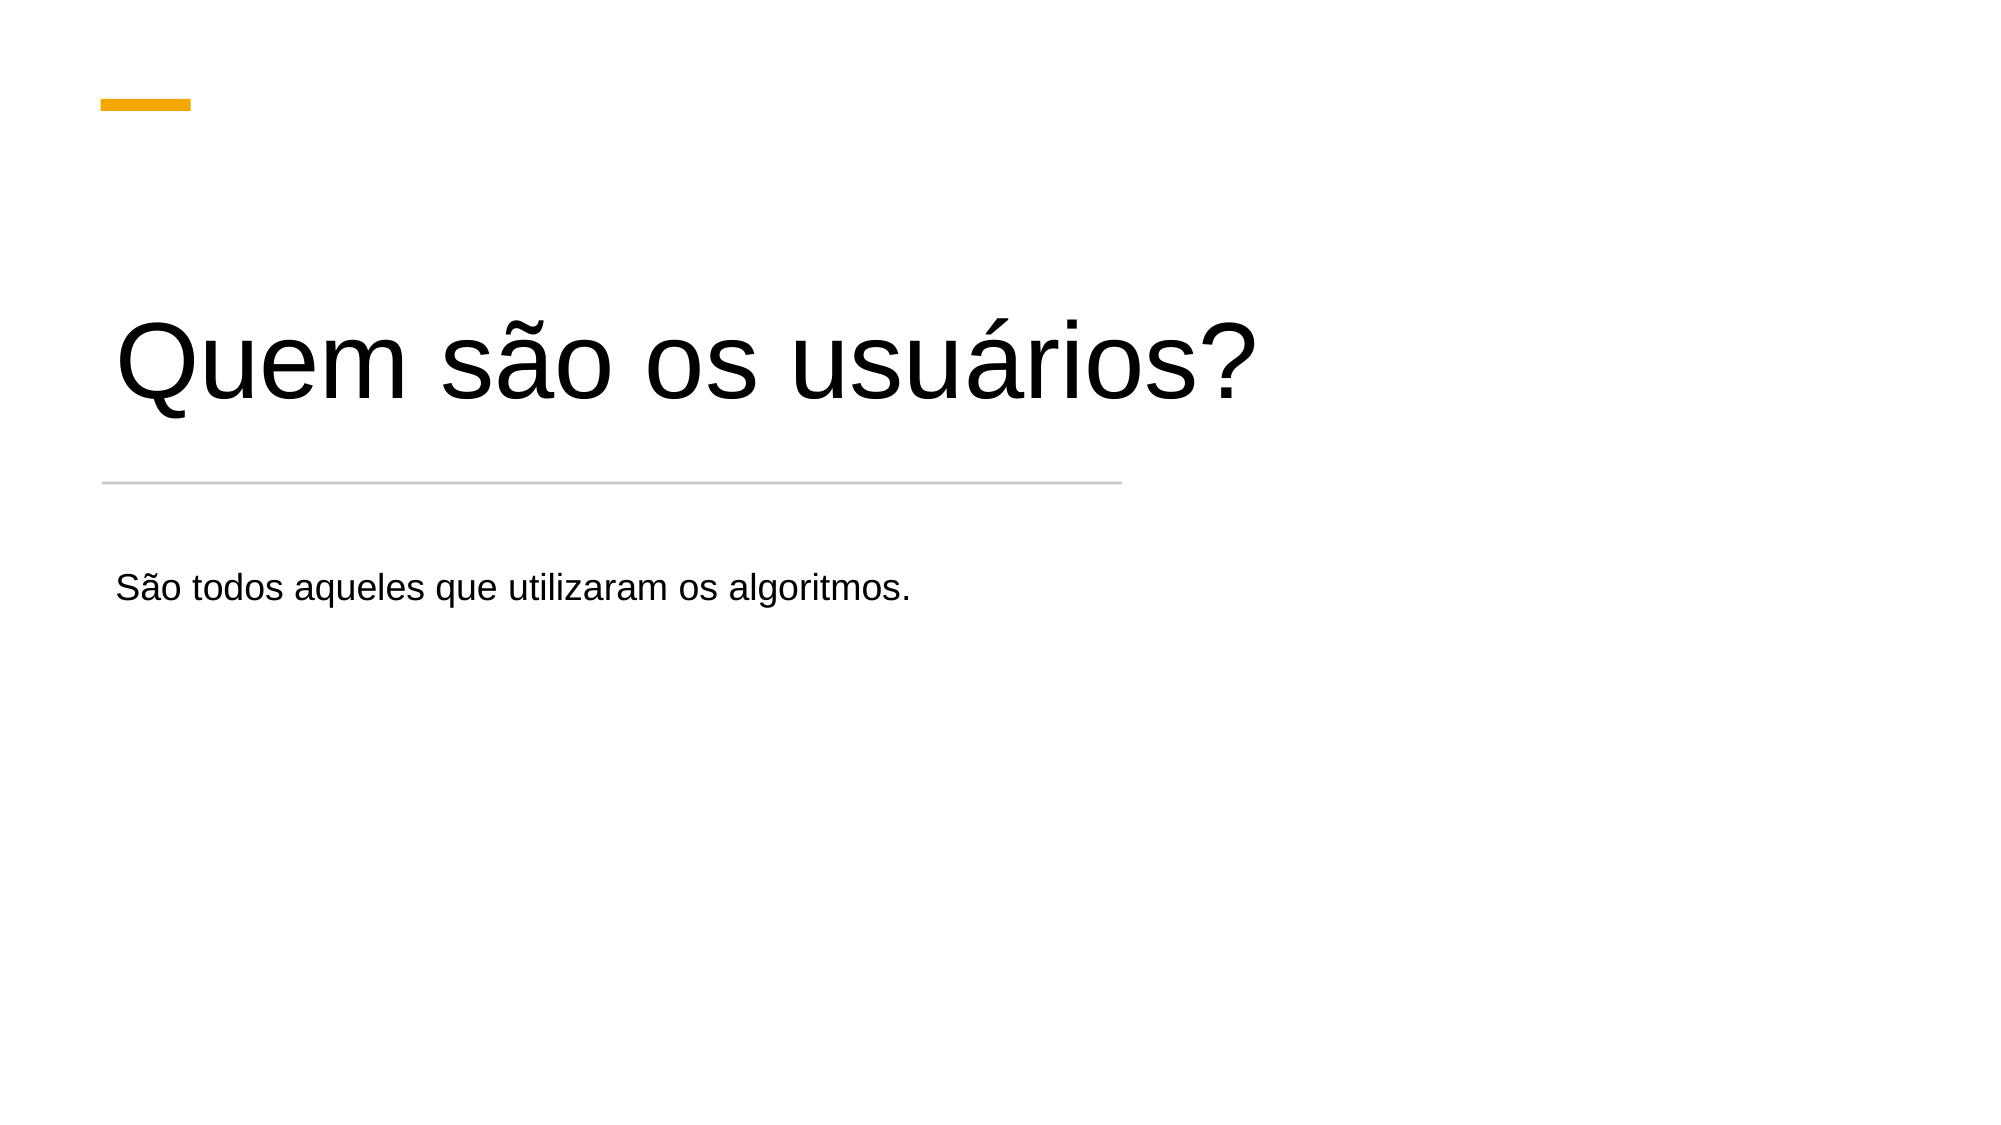

# Quem são os usuários?
São todos aqueles que utilizaram os algoritmos.